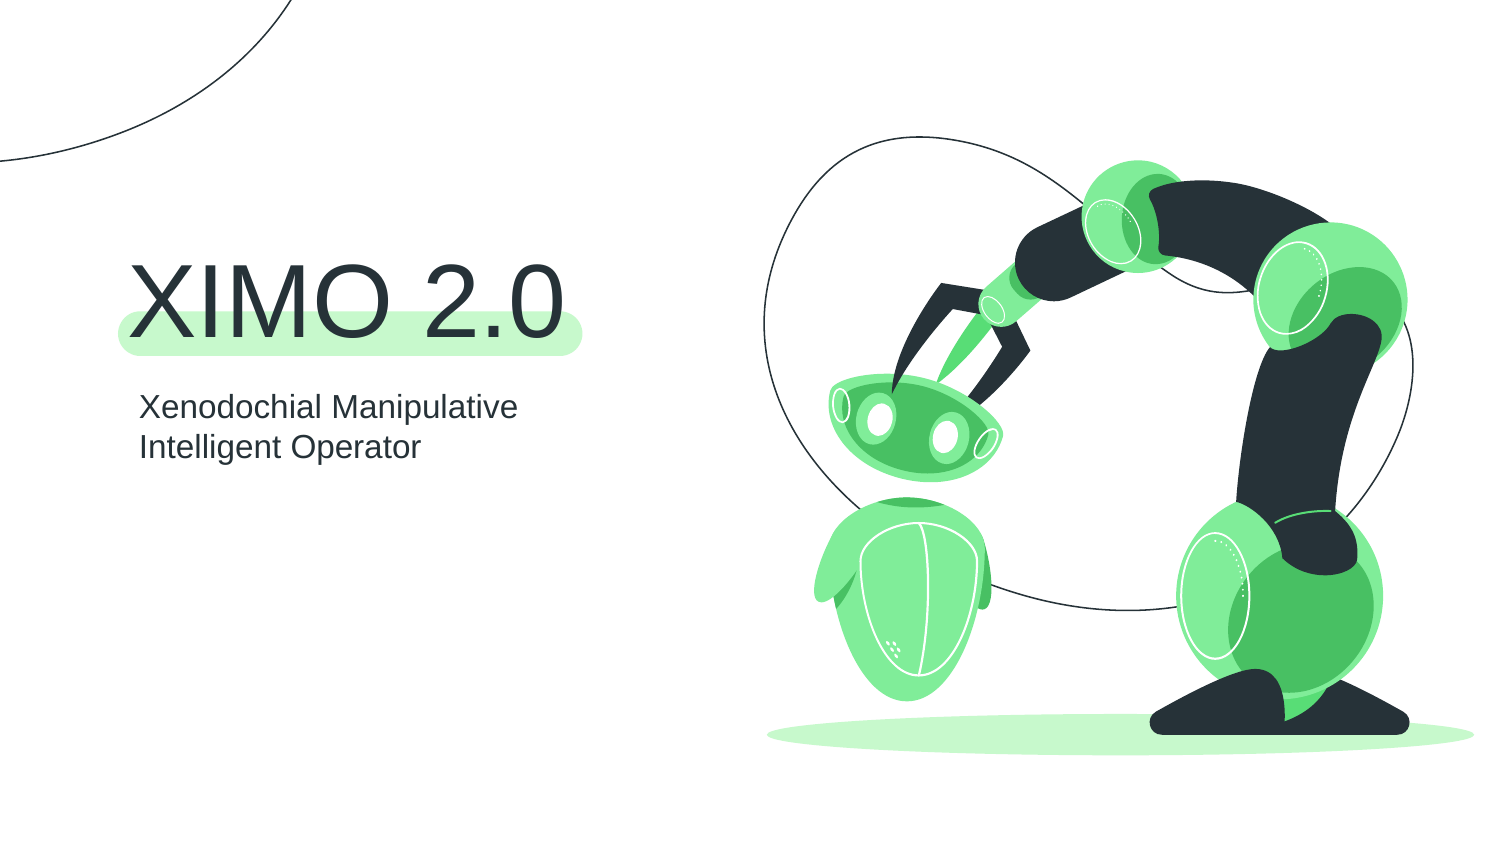

# XIMO 2.0

Xenodochial Manipulative
Intelligent Operator